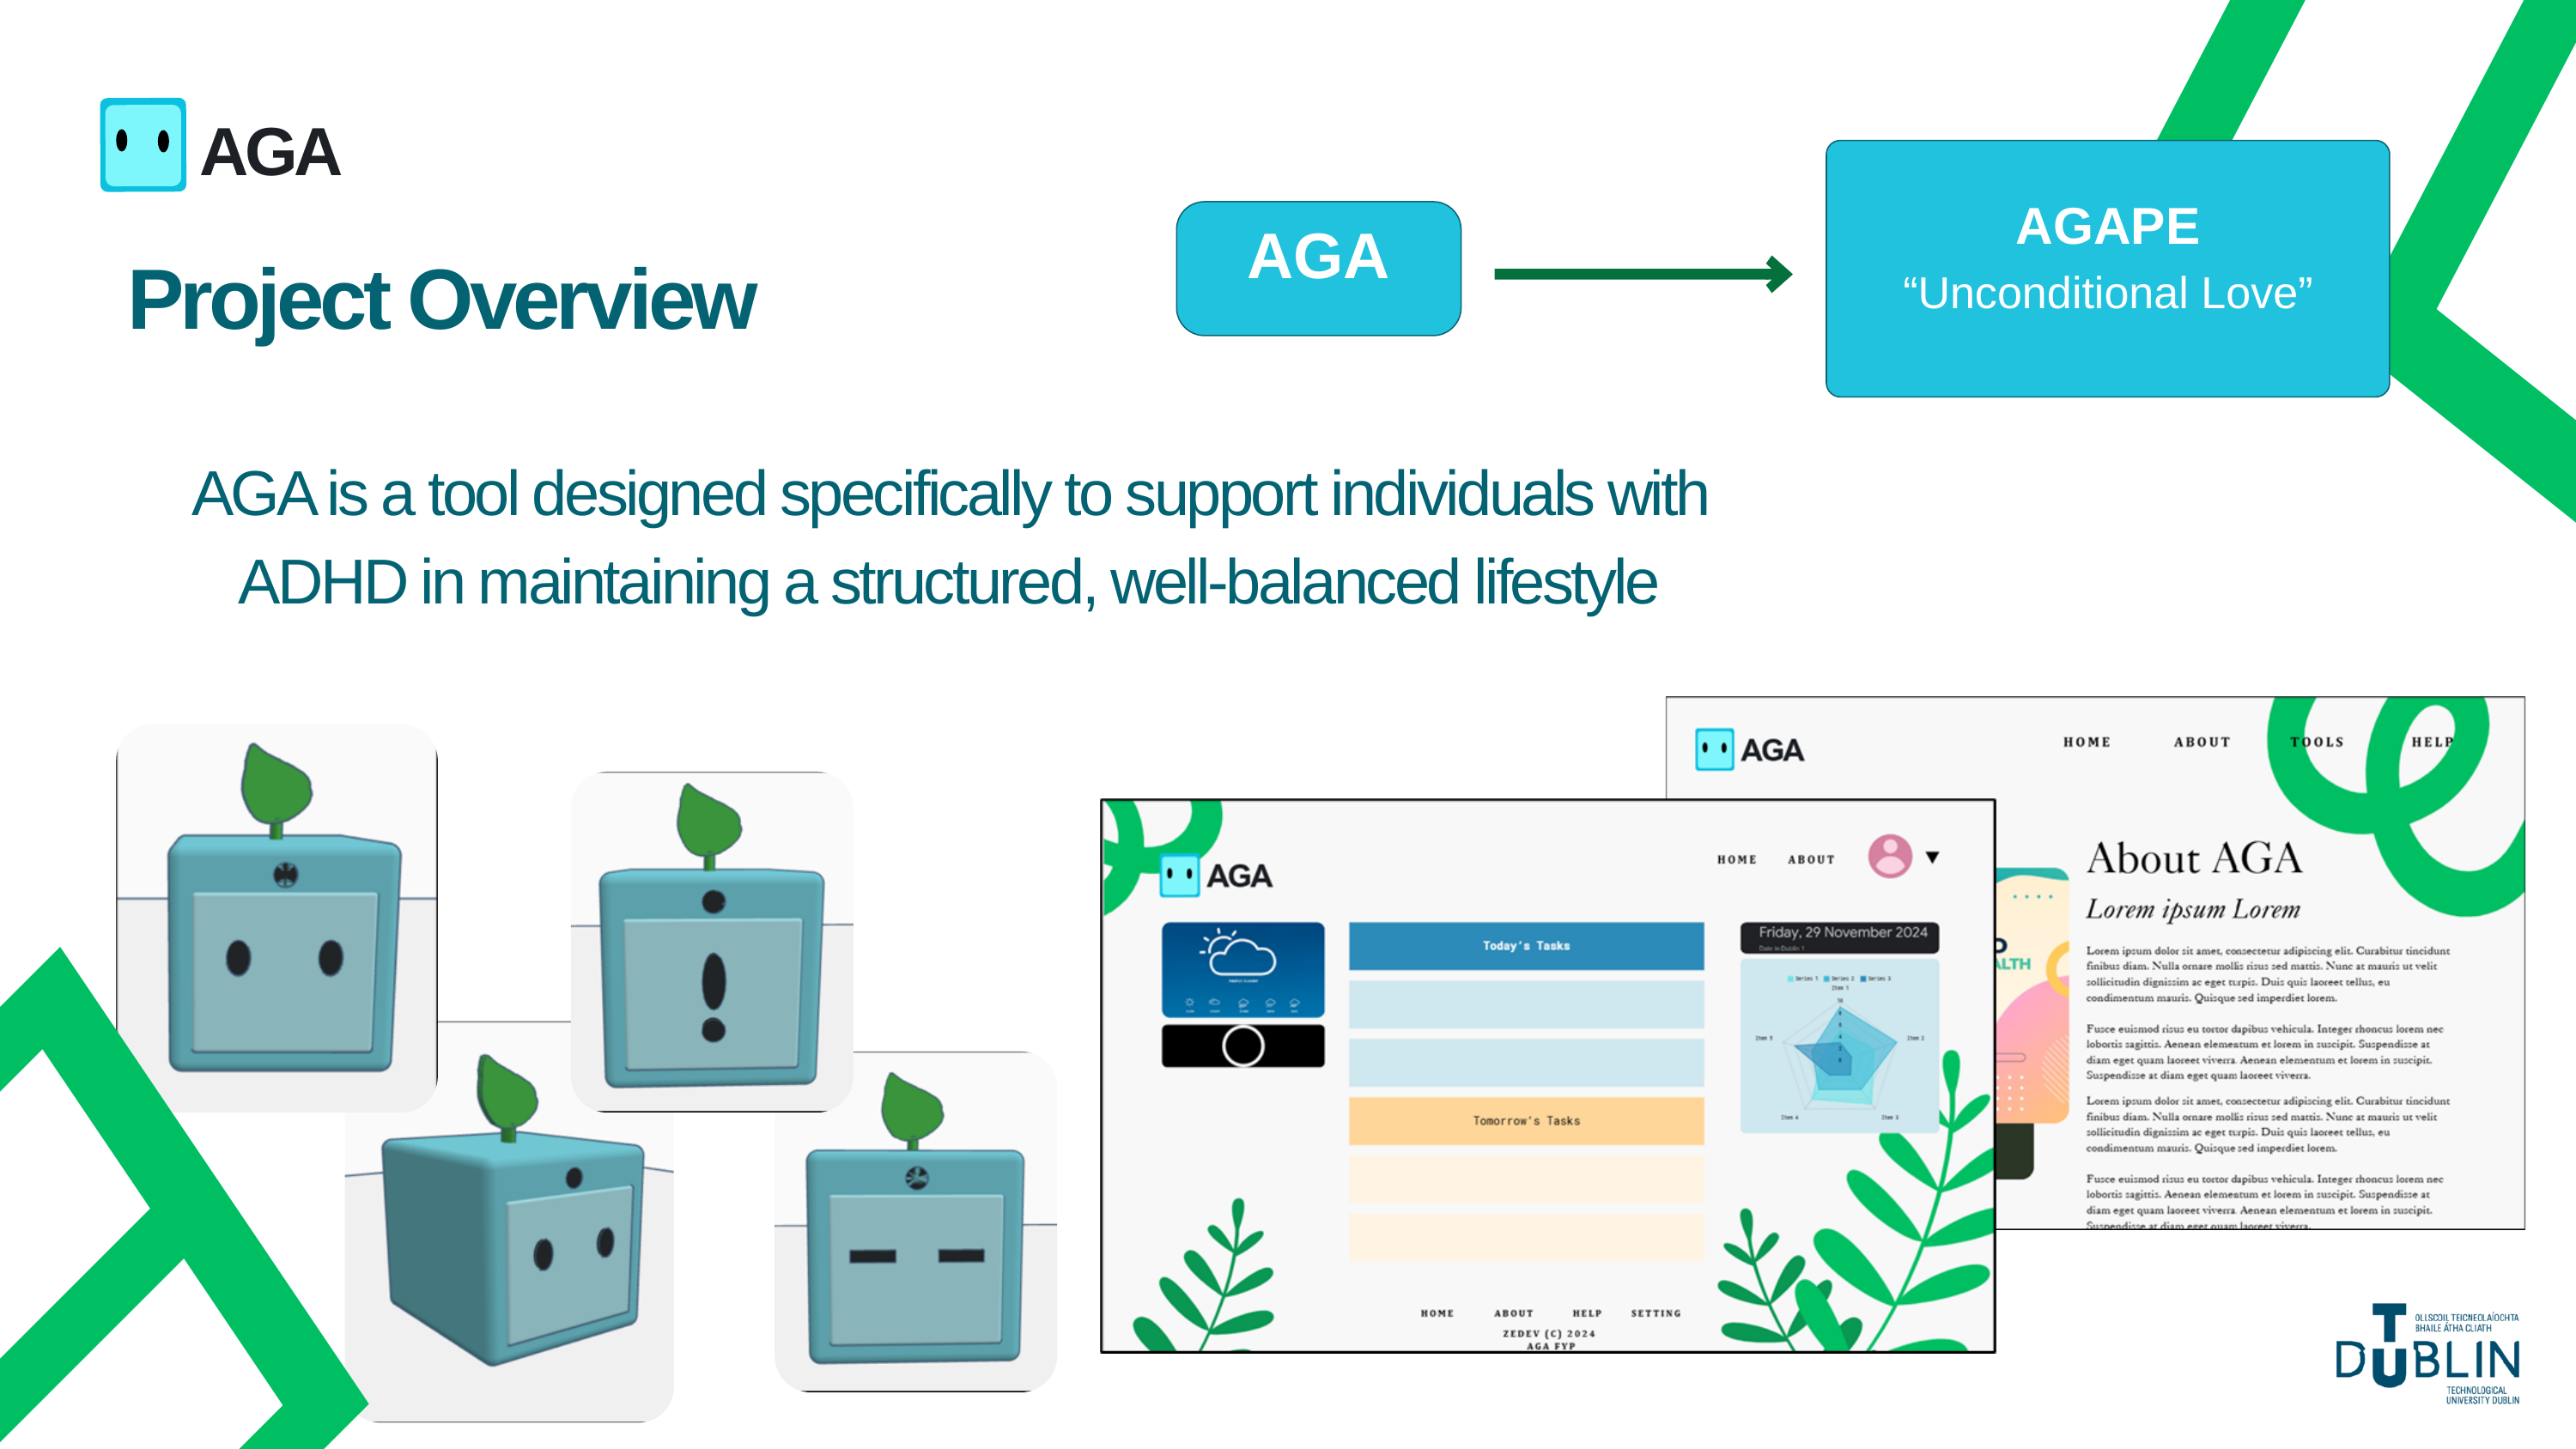

E
AGA

AGAPE
“Unconditional Love”

AGA
Project Overview

AGA is a tool designed specifically to support individuals with ADHD in maintaining a structured, well-balanced lifestyle

E